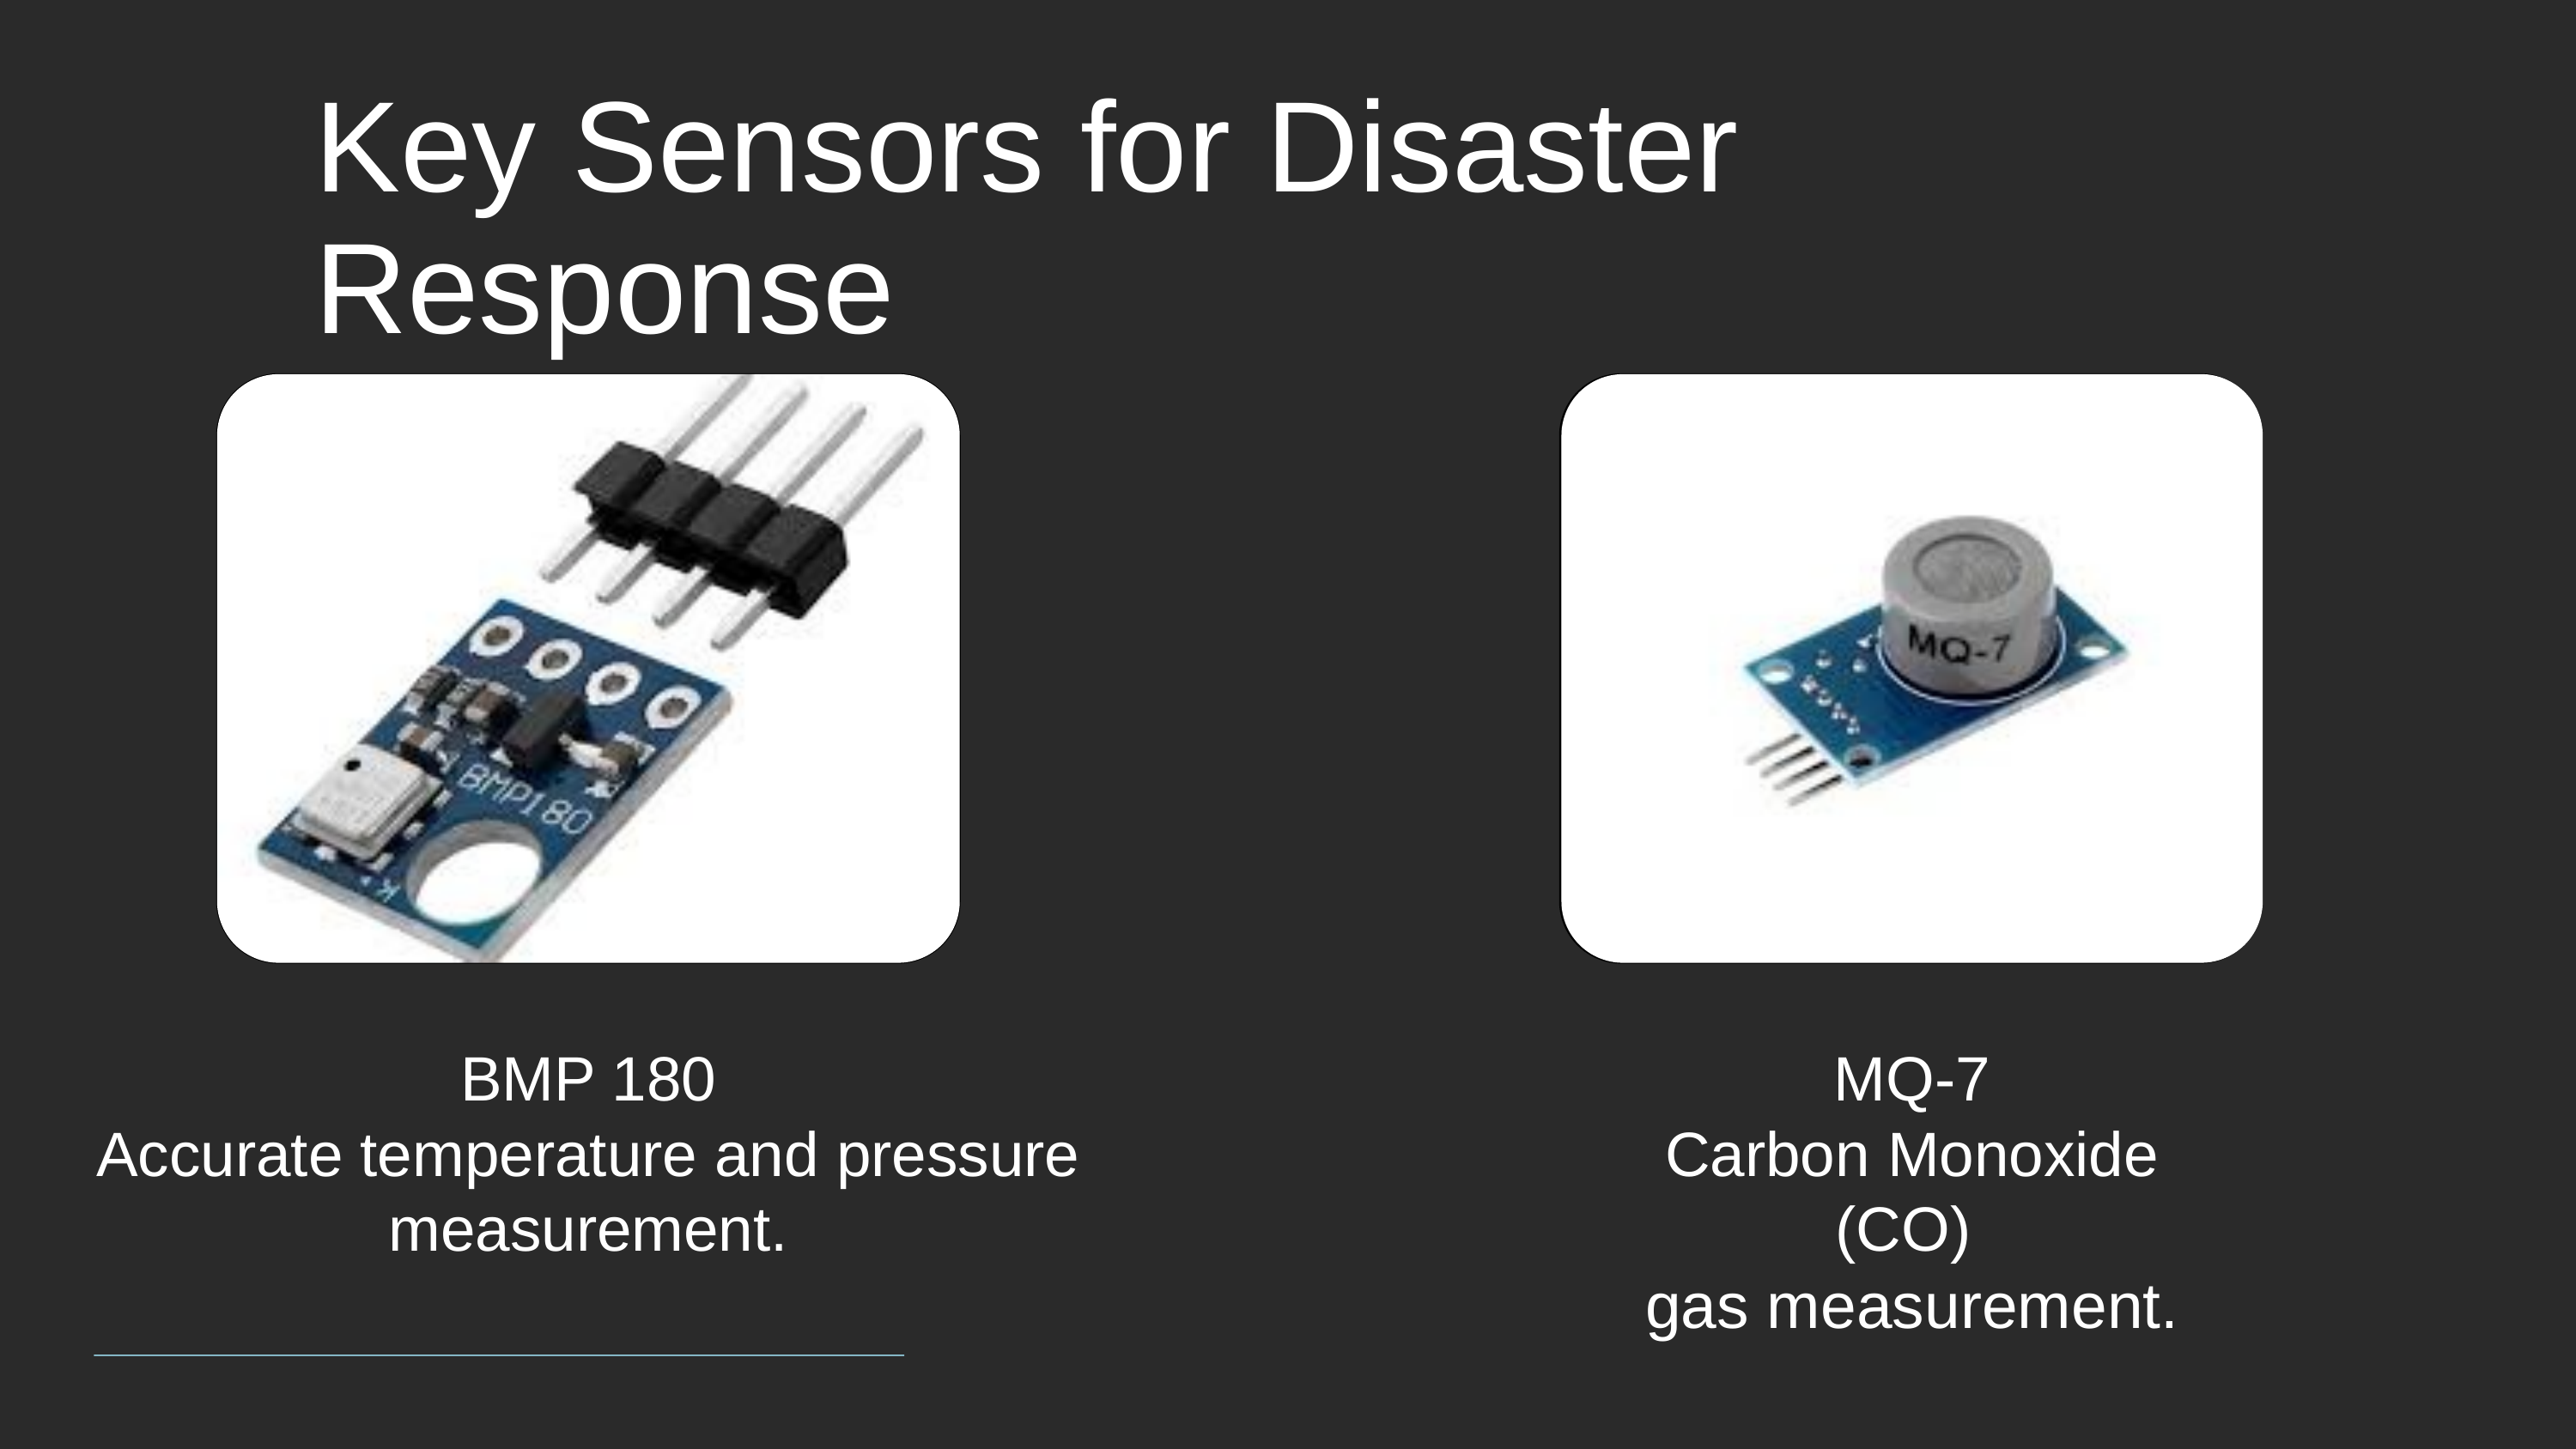

Key Sensors for Disaster Response

BMP 180
Accurate temperature and pressure measurement.

MQ-7
Carbon Monoxide (CO)
gas measurement.